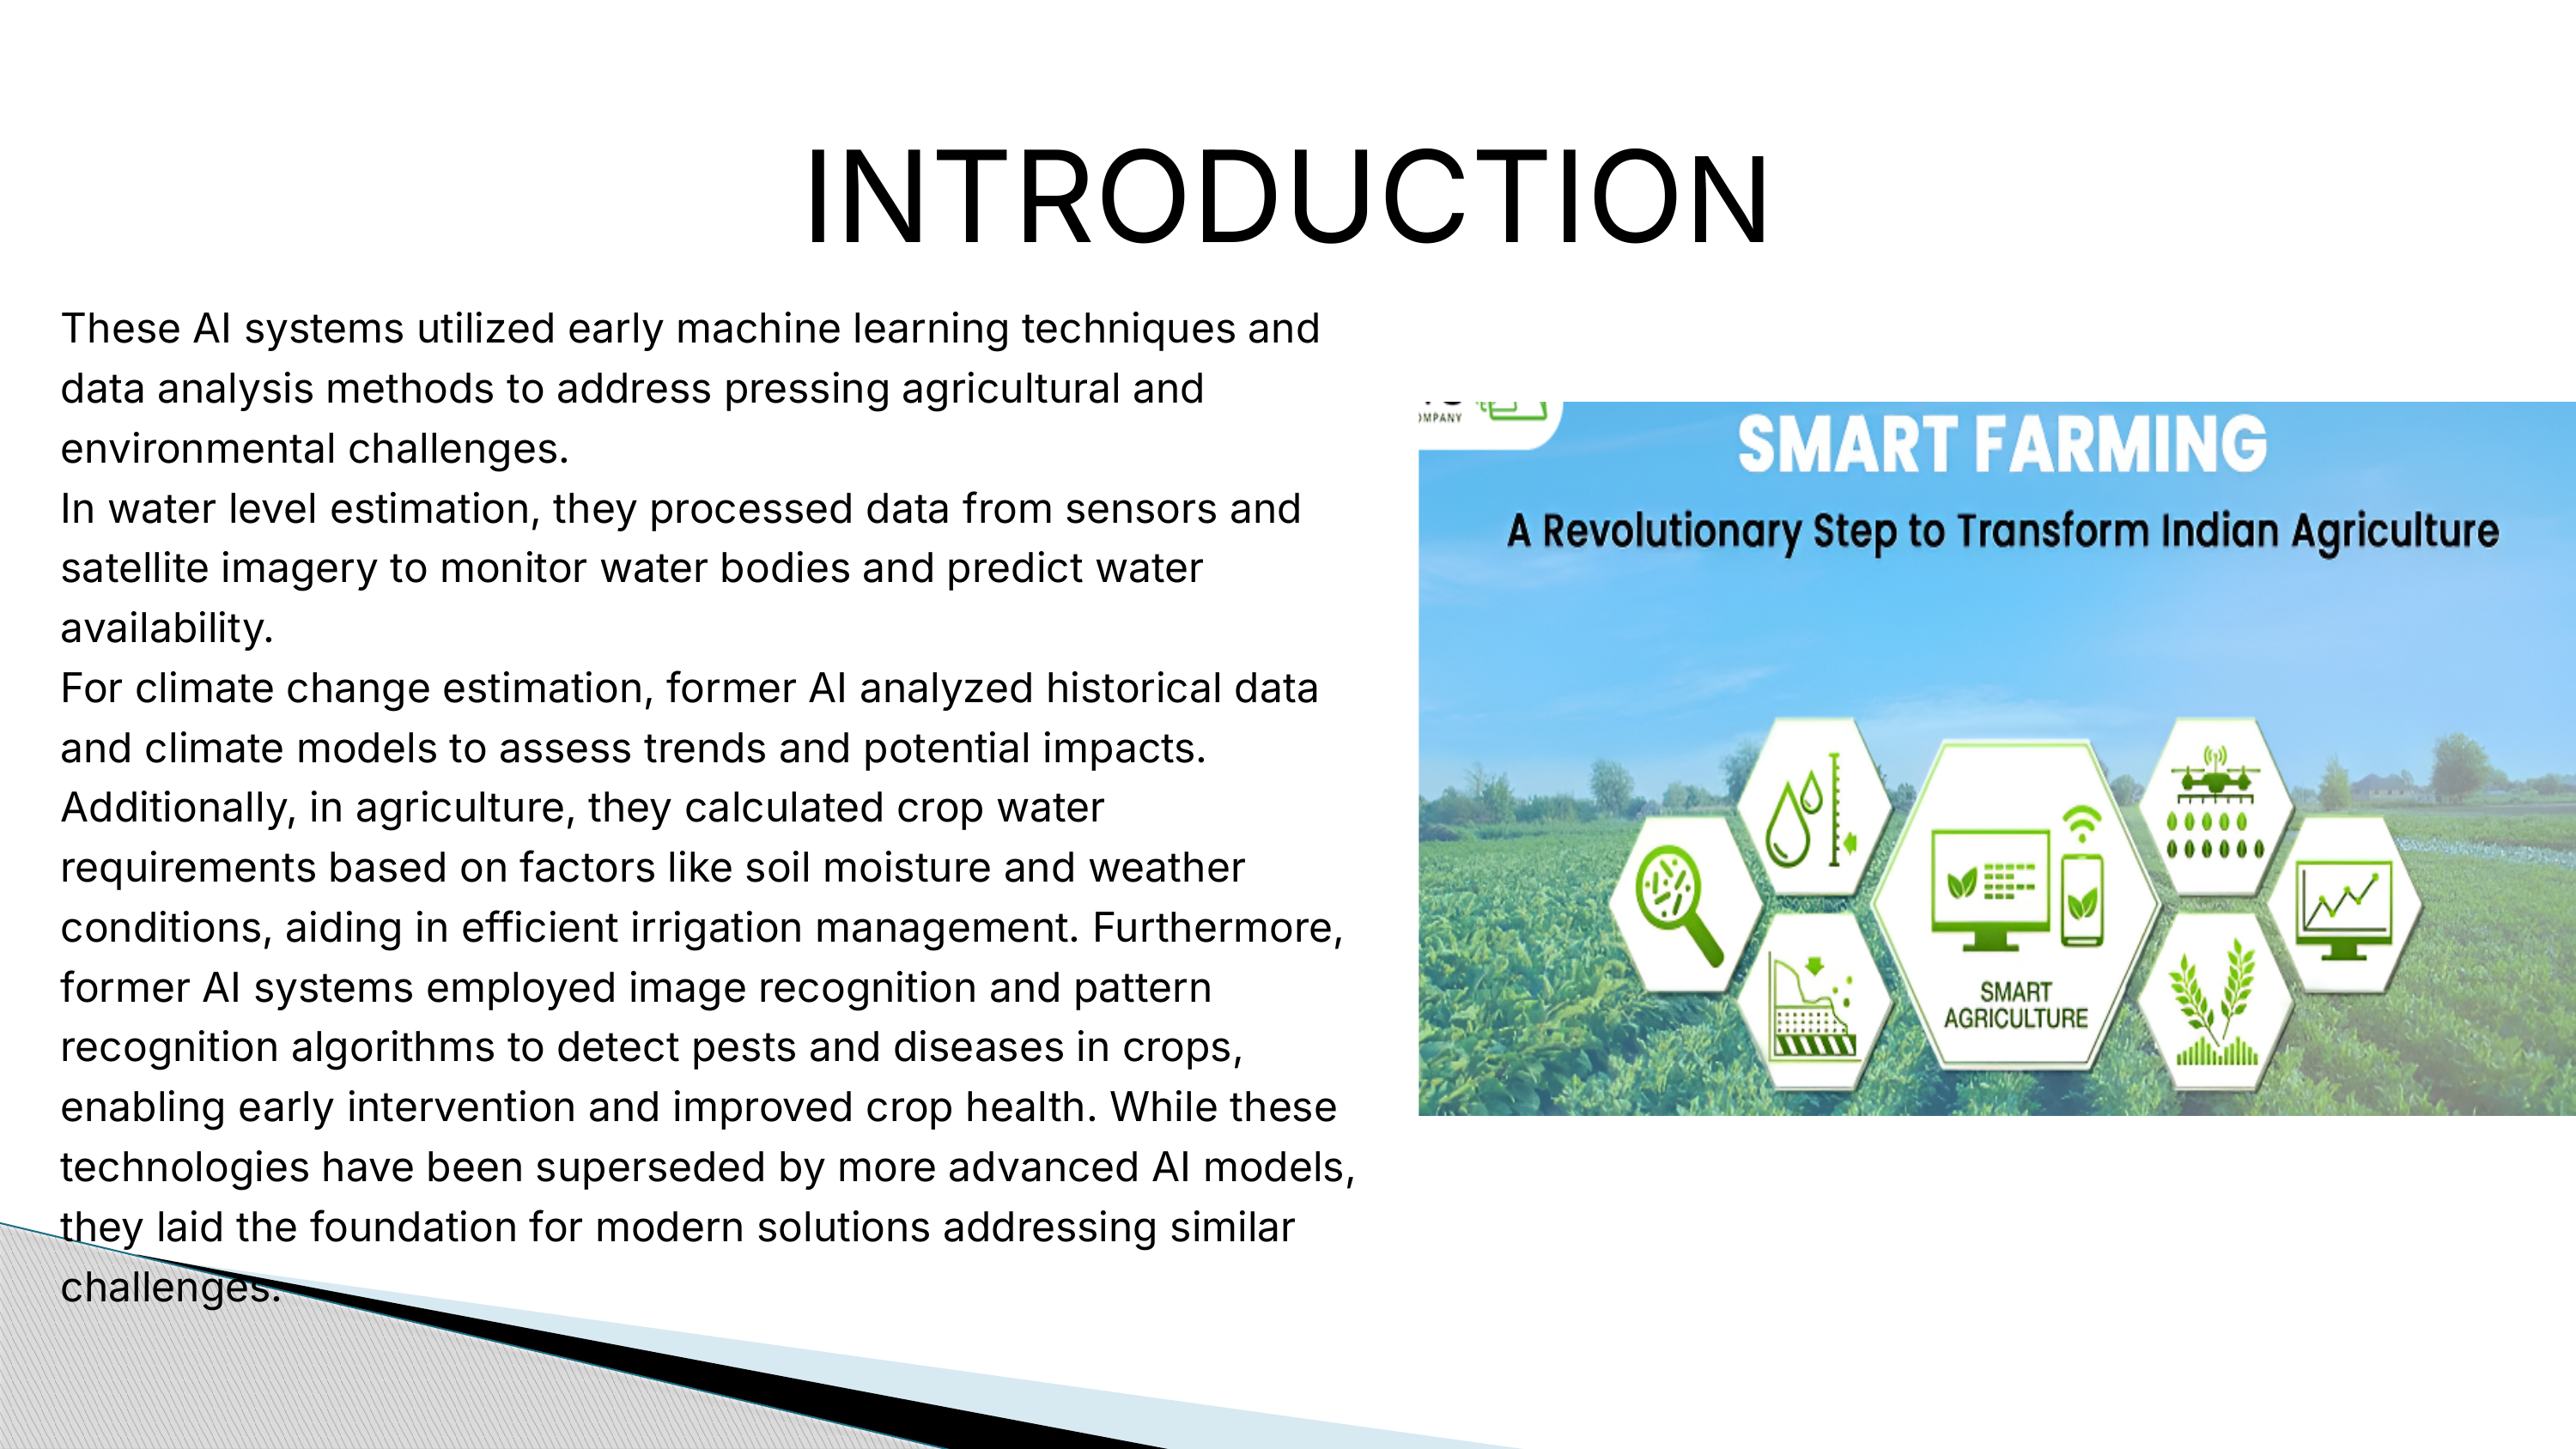

INTRODUCTION
These AI systems utilized early machine learning techniques and data analysis methods to address pressing agricultural and environmental challenges.
In water level estimation, they processed data from sensors and satellite imagery to monitor water bodies and predict water availability.
For climate change estimation, former AI analyzed historical data and climate models to assess trends and potential impacts. Additionally, in agriculture, they calculated crop water requirements based on factors like soil moisture and weather conditions, aiding in efficient irrigation management. Furthermore, former AI systems employed image recognition and pattern recognition algorithms to detect pests and diseases in crops, enabling early intervention and improved crop health. While these technologies have been superseded by more advanced AI models, they laid the foundation for modern solutions addressing similar challenges.